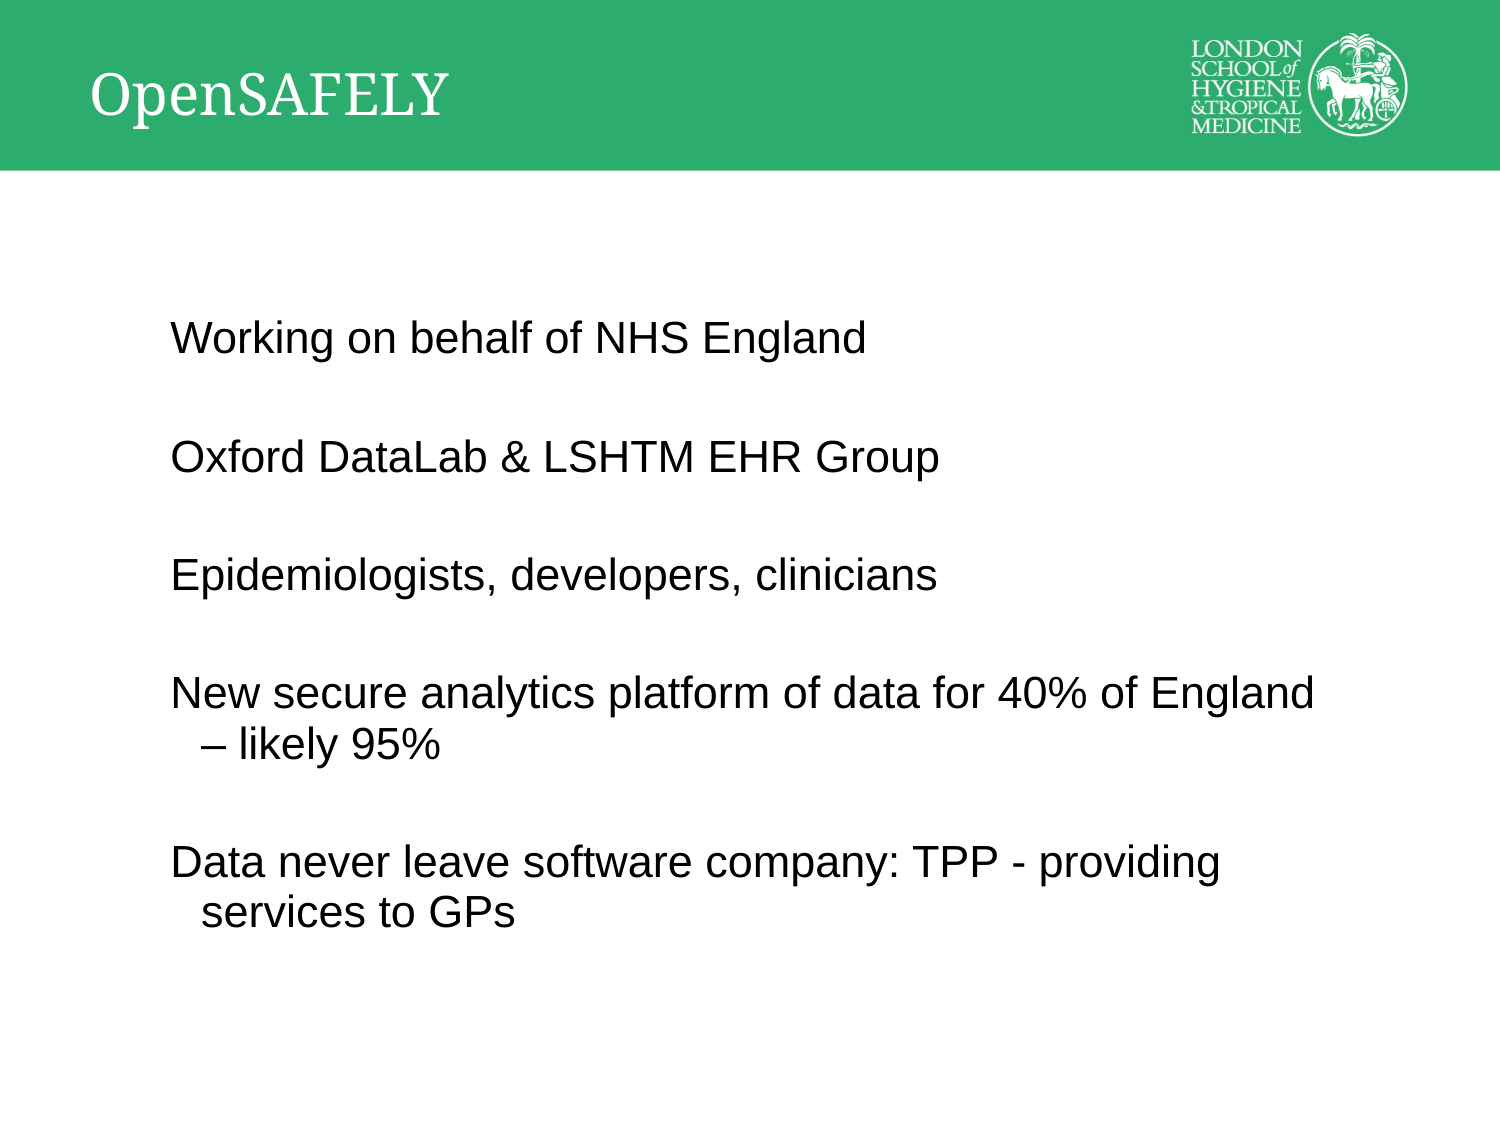

OpenSAFELY
# The OpenSAFELY Collaborative
Working on behalf of NHS England

Oxford DataLab & LSHTM EHR Group

Epidemiologists, developers, clinicians

New secure analytics platform of data for 40% of England – likely 95%

Data never leave software company: TPP - providing services to GPs